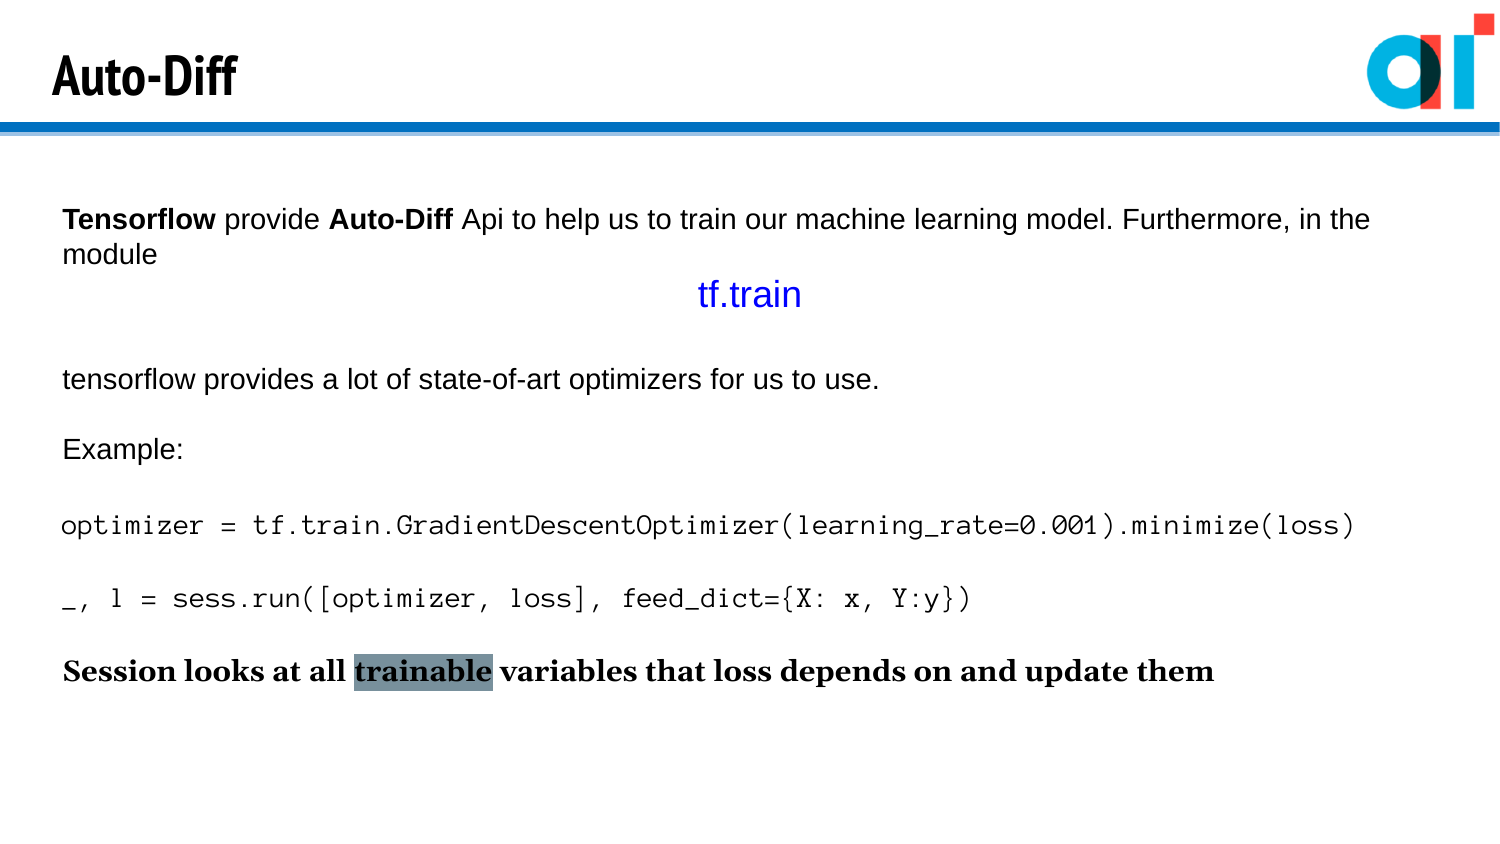

# Auto-Diff
Tensorflow provide Auto-Diff Api to help us to train our machine learning model. Furthermore, in the module
tf.train

tensorflow provides a lot of state-of-art optimizers for us to use.

Example:

optimizer = tf.train.GradientDescentOptimizer(learning_rate=0.001).minimize(loss)
_, l = sess.run([optimizer, loss], feed_dict={X: x, Y:y})
Session looks at all trainable variables that loss depends on and update them